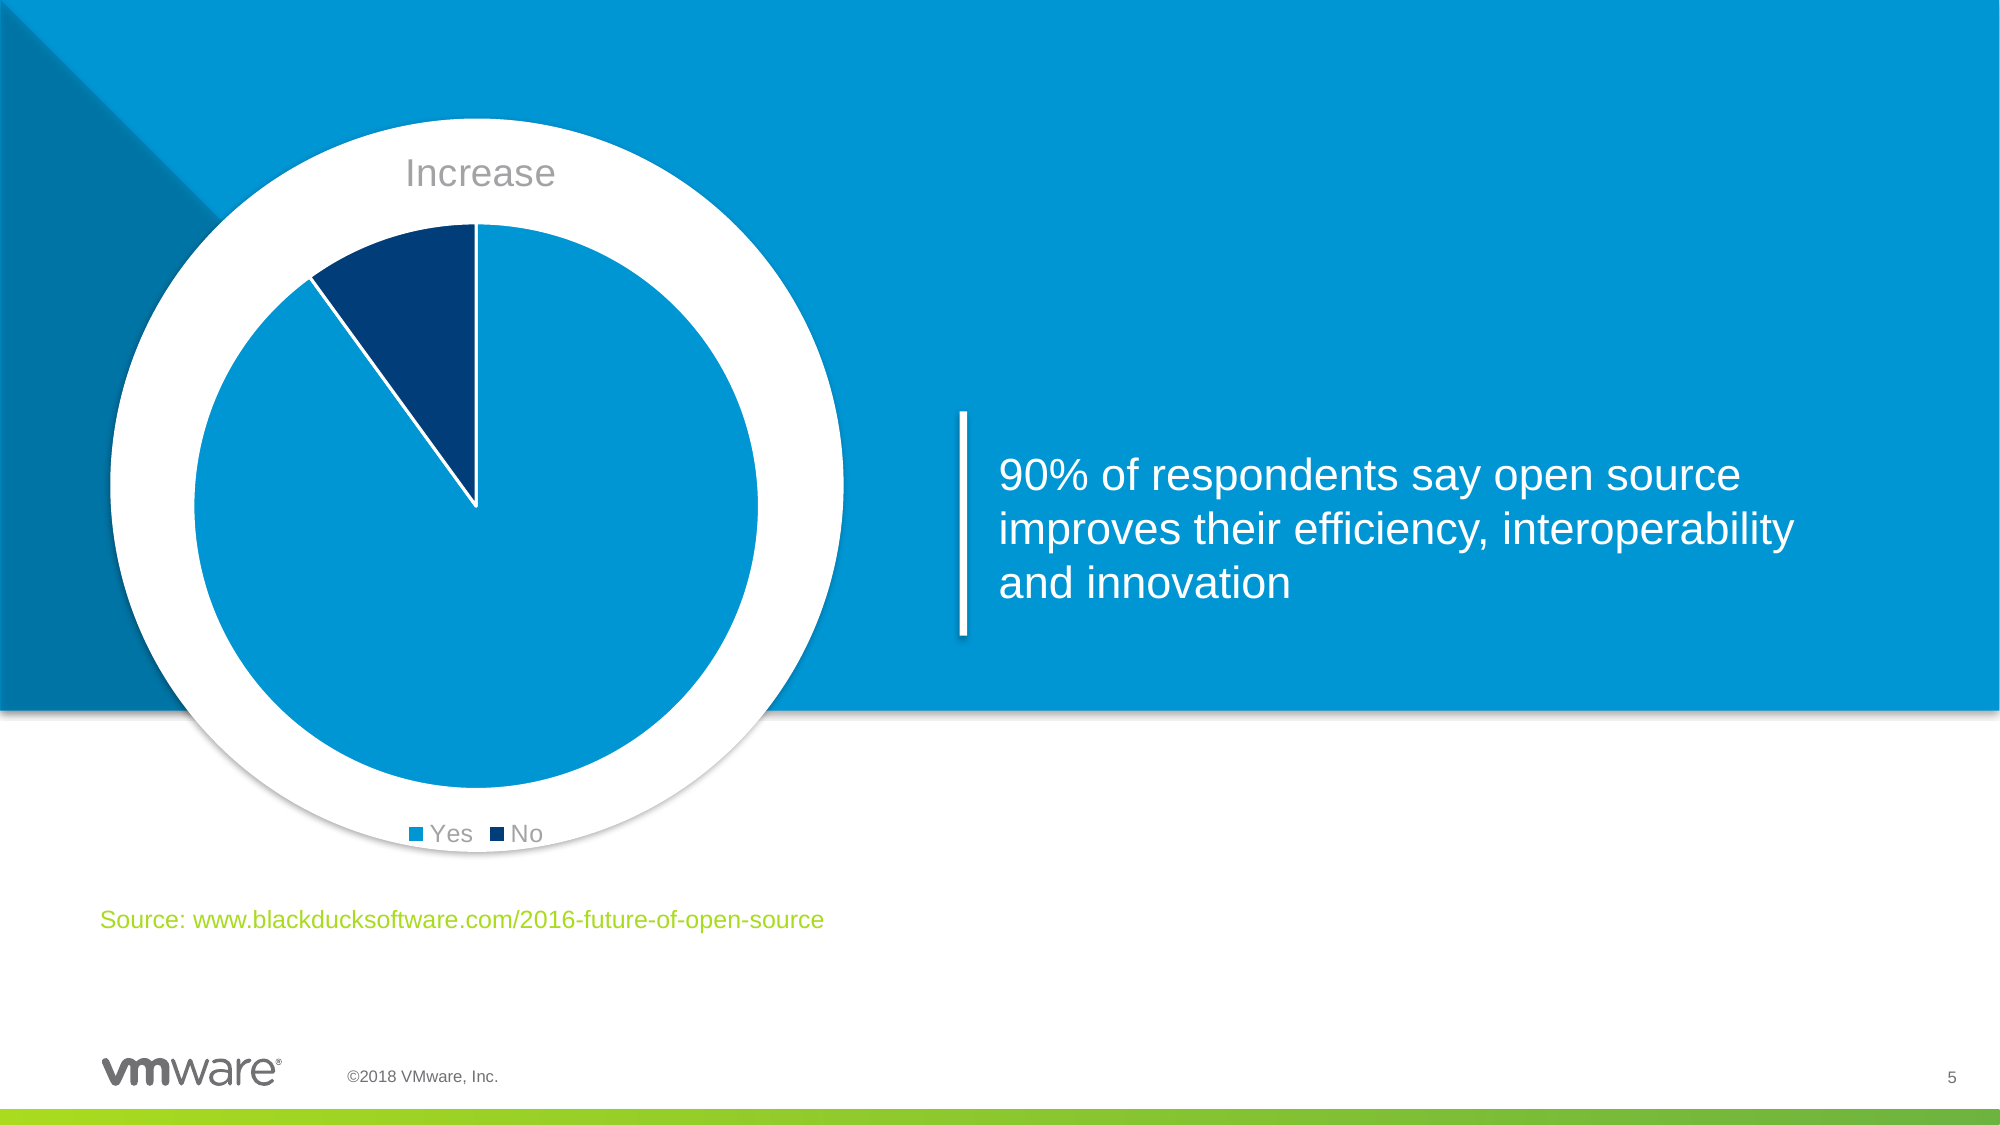

### Chart:

| Category | Increase |
|---|---|
| Yes | 90.0 |
| No | 10.0 |
90% of respondents say open source improves their efficiency, interoperability and innovation
Source: www.blackducksoftware.com/2016-future-of-open-source